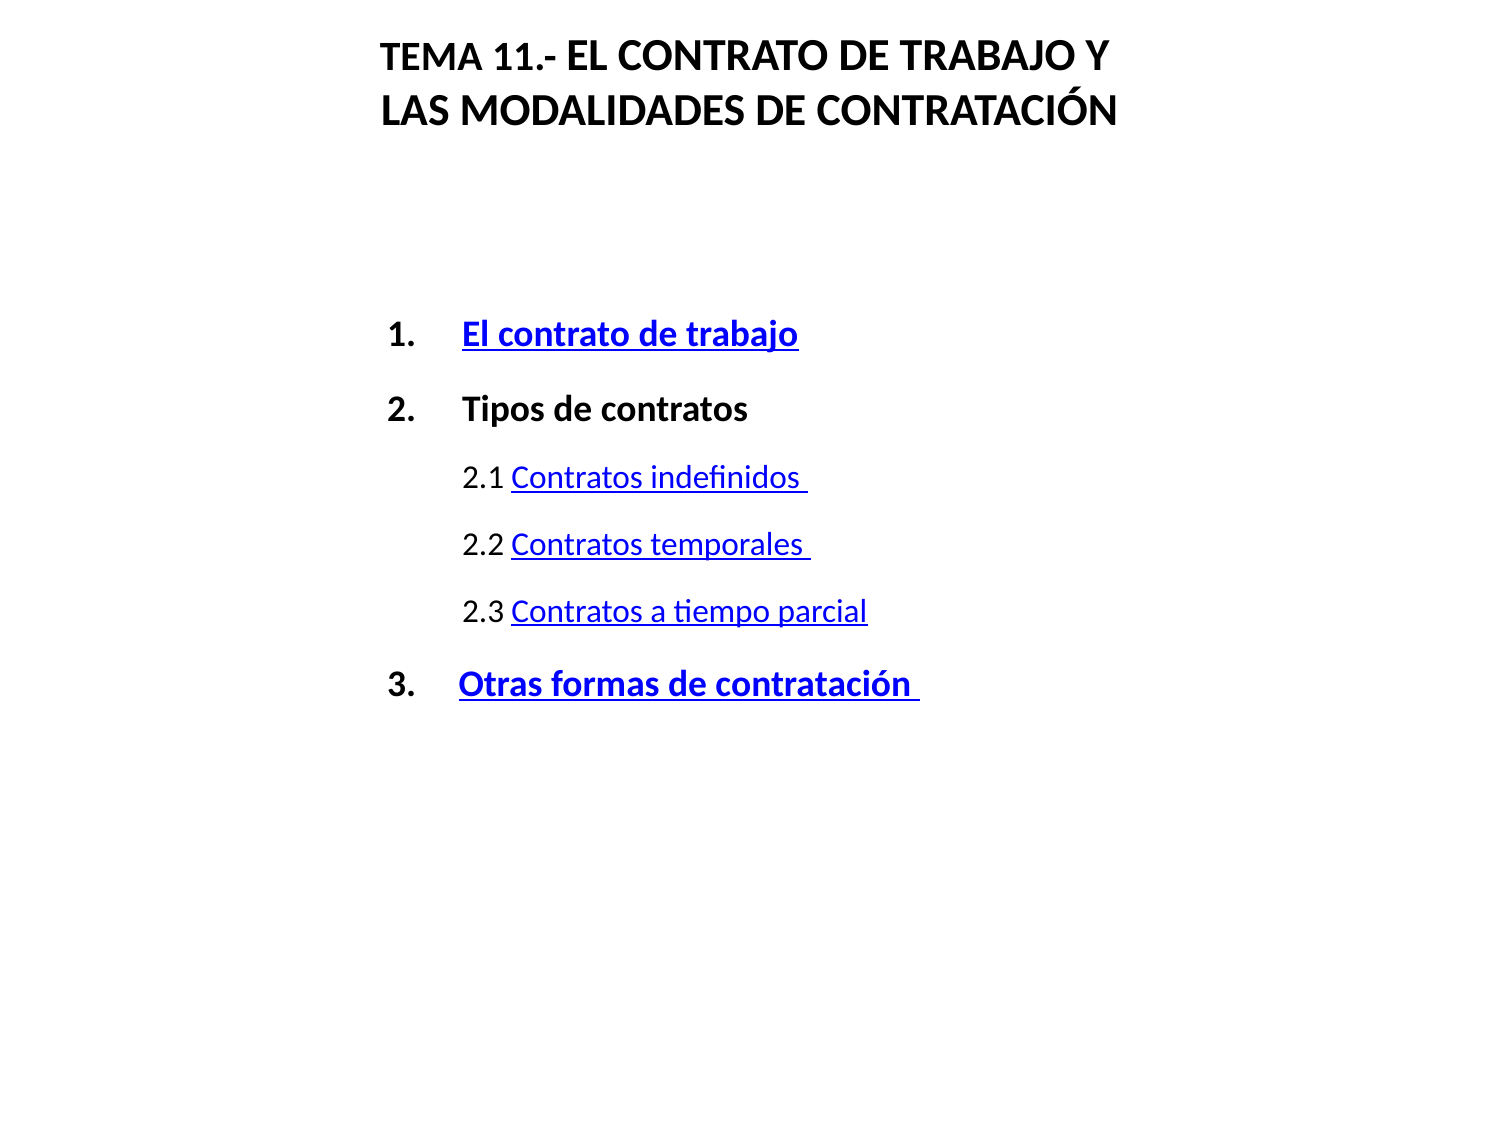

# TEMA 11.- EL CONTRATO DE TRABAJO Y LAS MODALIDADES DE CONTRATACIÓN
El contrato de trabajo
Tipos de contratos
	2.1 Contratos indefinidos
	2.2 Contratos temporales
	2.3 Contratos a tiempo parcial
3.     Otras formas de contratación